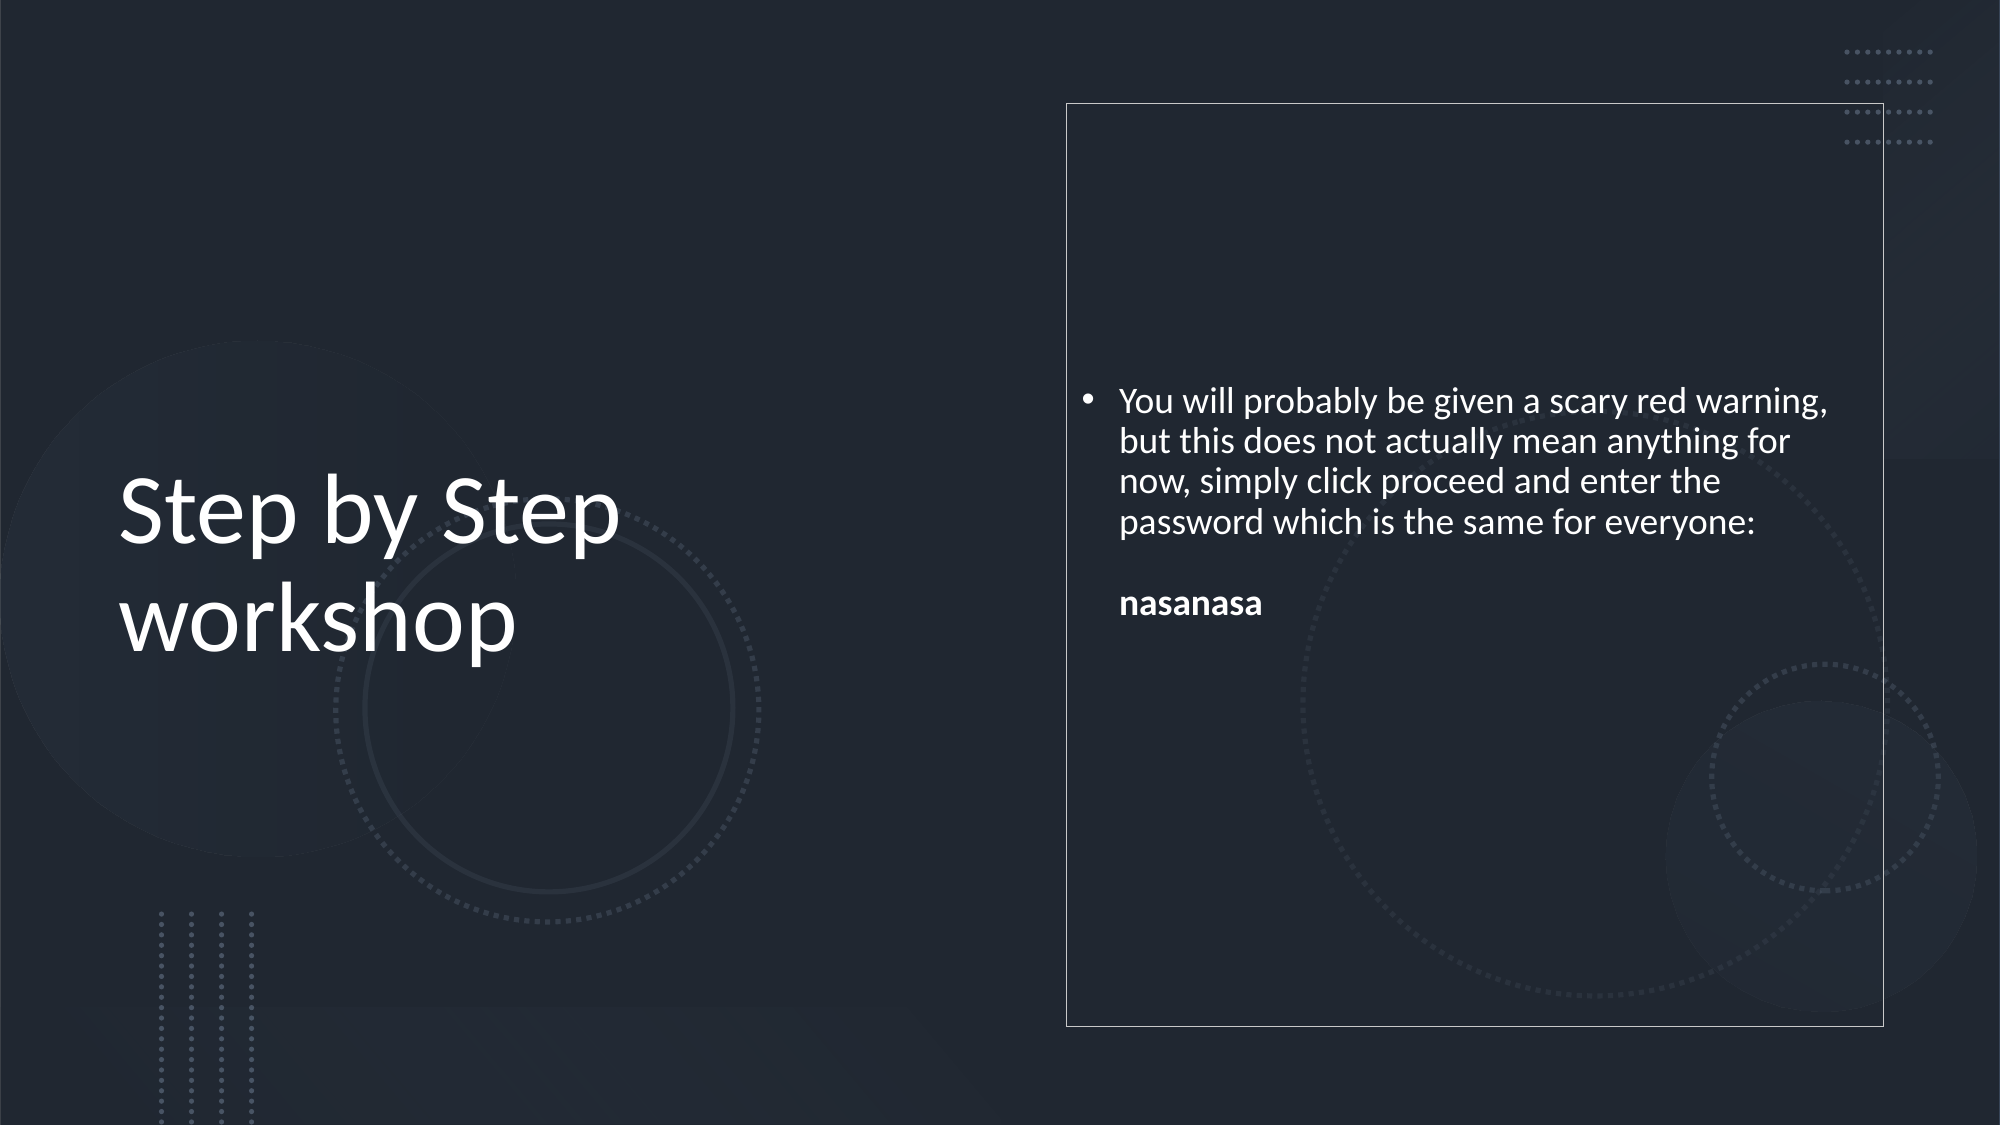

# Step by Step workshop
You will probably be given a scary red warning, but this does not actually mean anything for now, simply click proceed and enter the password which is the same for everyone:
nasanasa